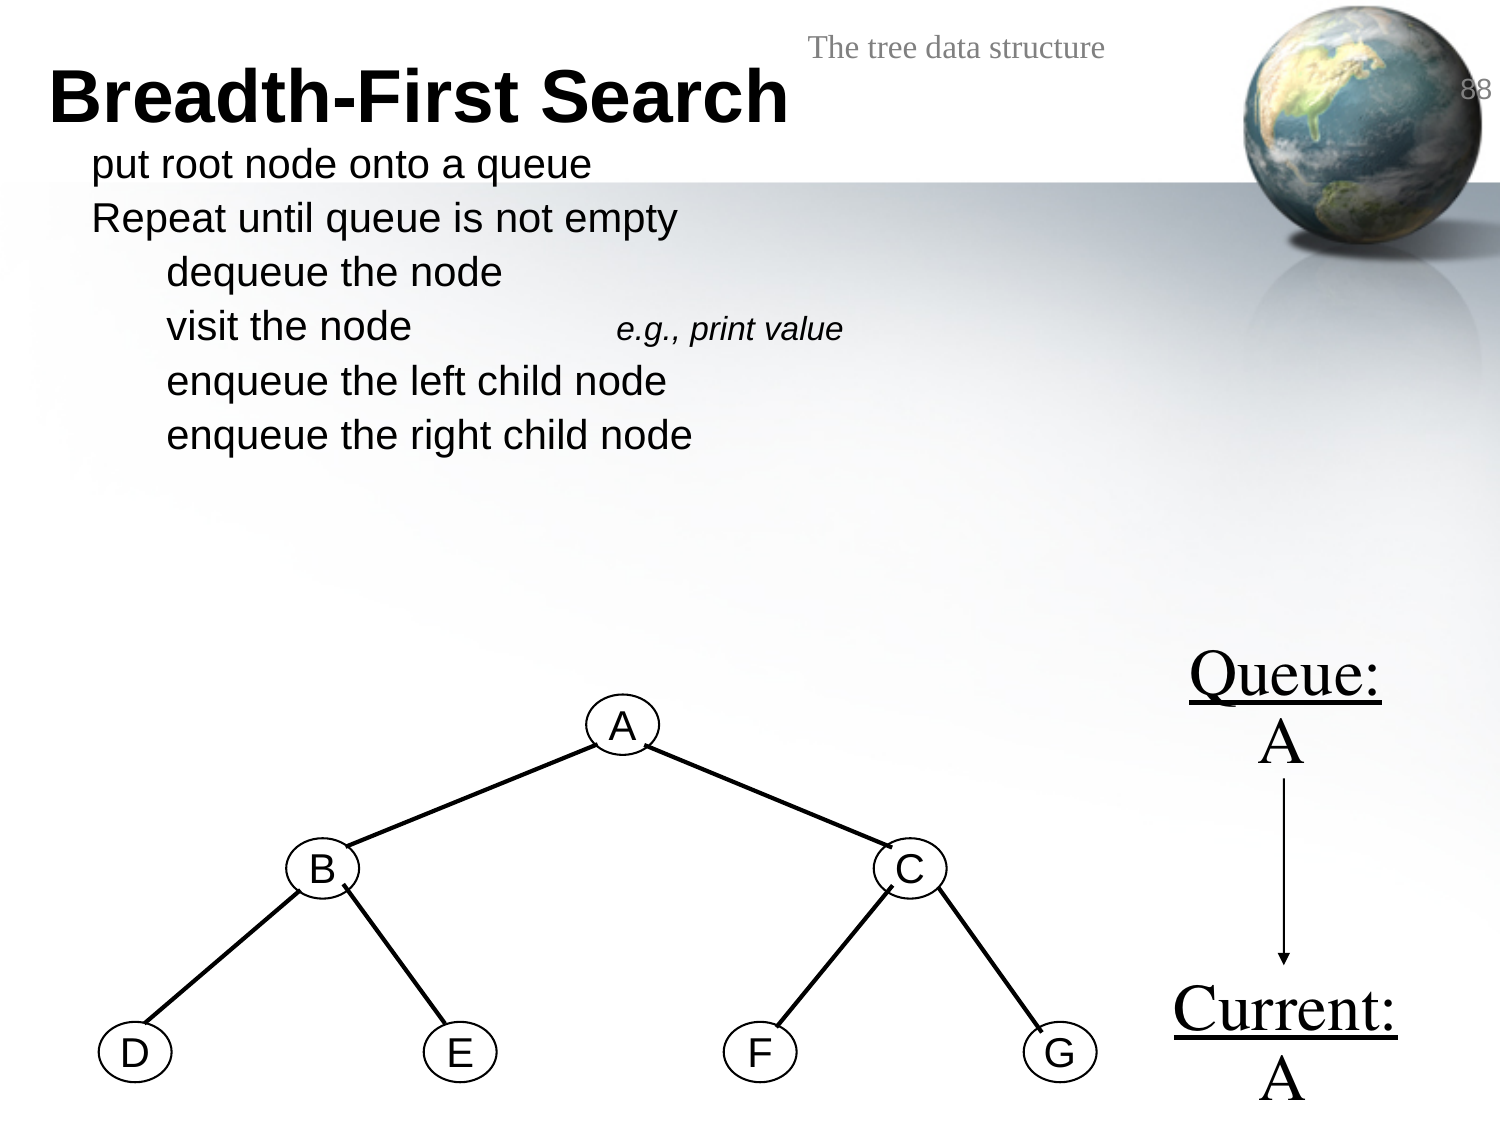

# Breadth-First Search
put root node onto a queue
Repeat until queue is not empty
dequeue the node
visit the node		e.g., print value
enqueue the left child node
enqueue the right child node

Queue:
A
A

B
C

Current:
D
E
F
G

A